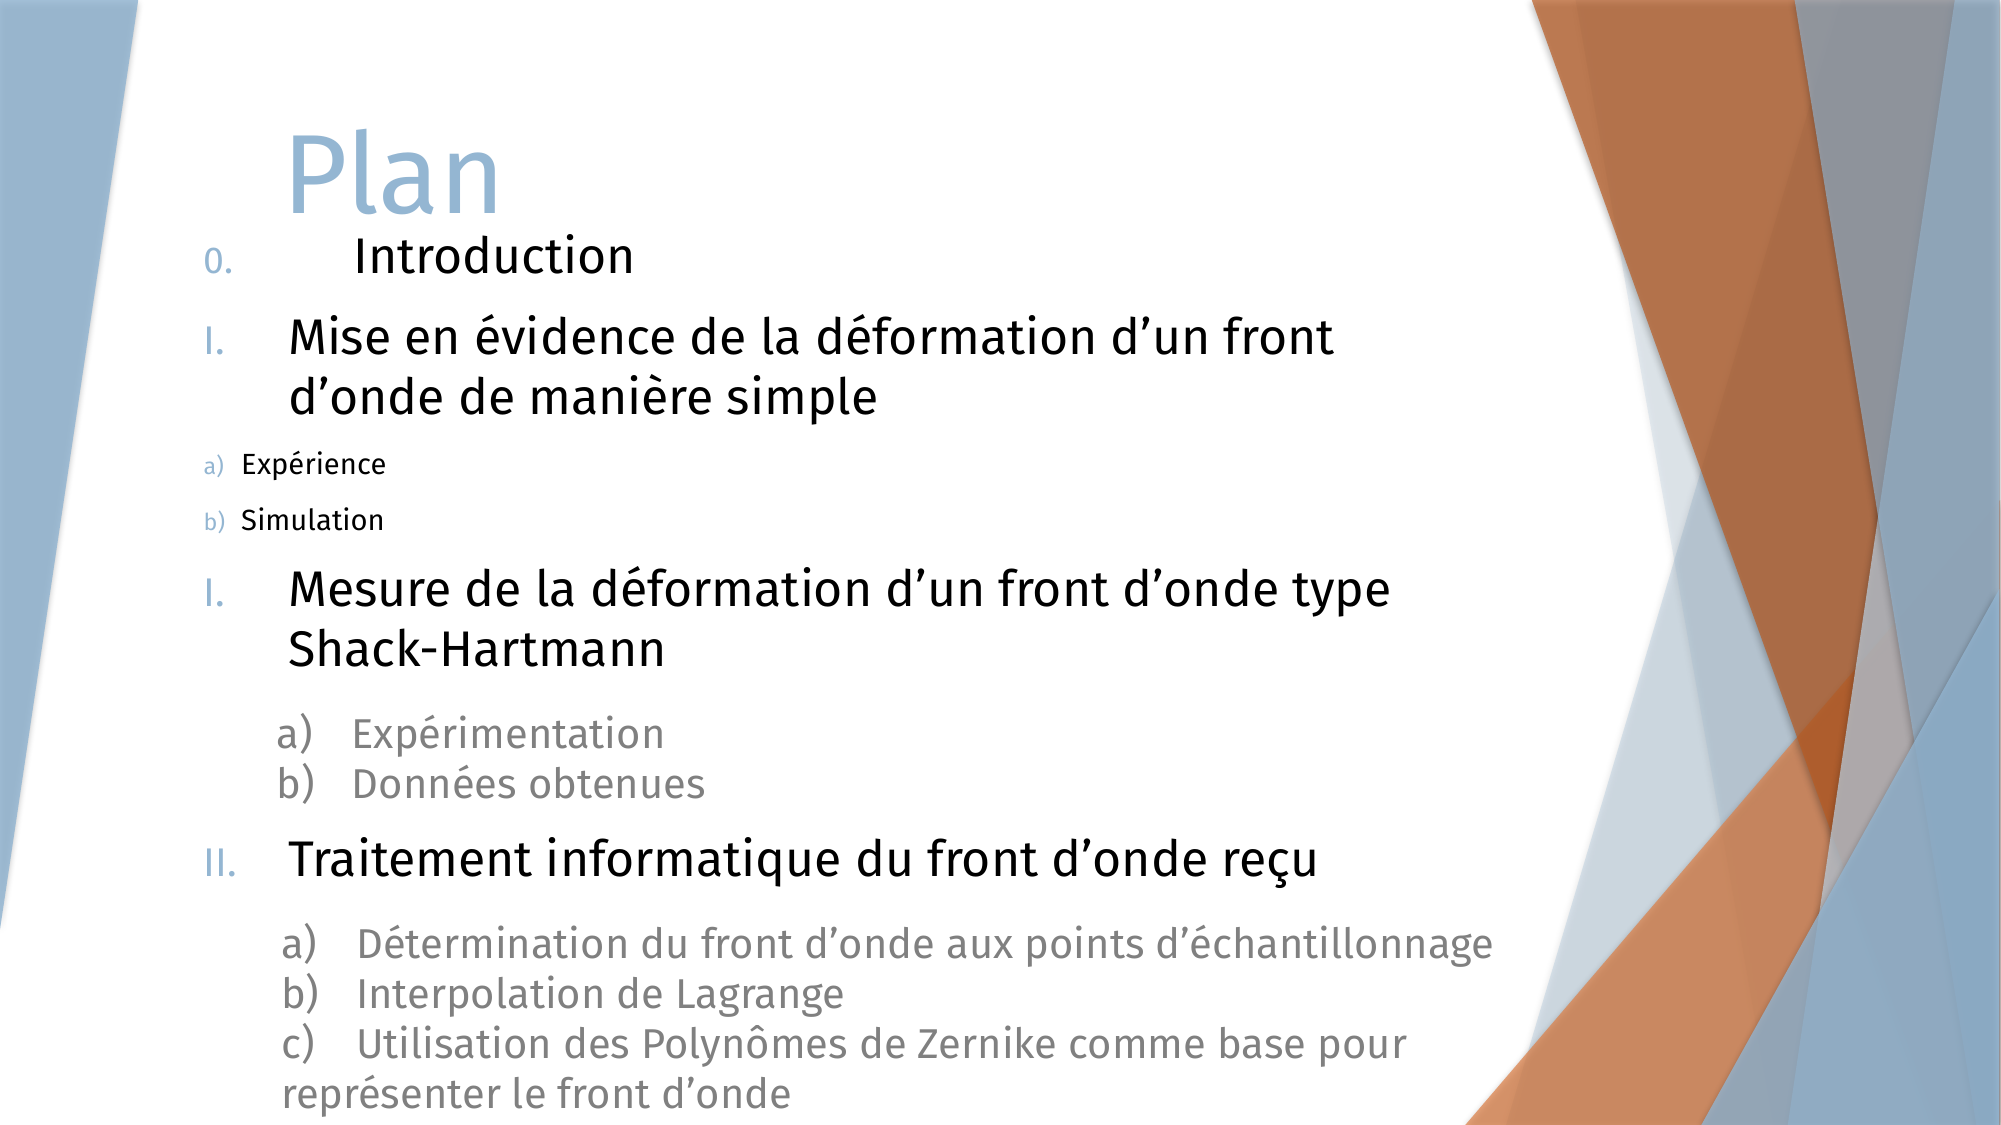

# Plan
0.	Introduction
Mise en évidence de la déformation d’un front d’onde de manière simple
Expérience
Simulation
Mesure de la déformation d’un front d’onde type Shack-Hartmann

Traitement informatique du front d’onde reçu
Expérimentation
Données obtenues
Détermination du front d’onde aux points d’échantillonnage
Interpolation de Lagrange
Utilisation des Polynômes de Zernike comme base pour
représenter le front d’onde